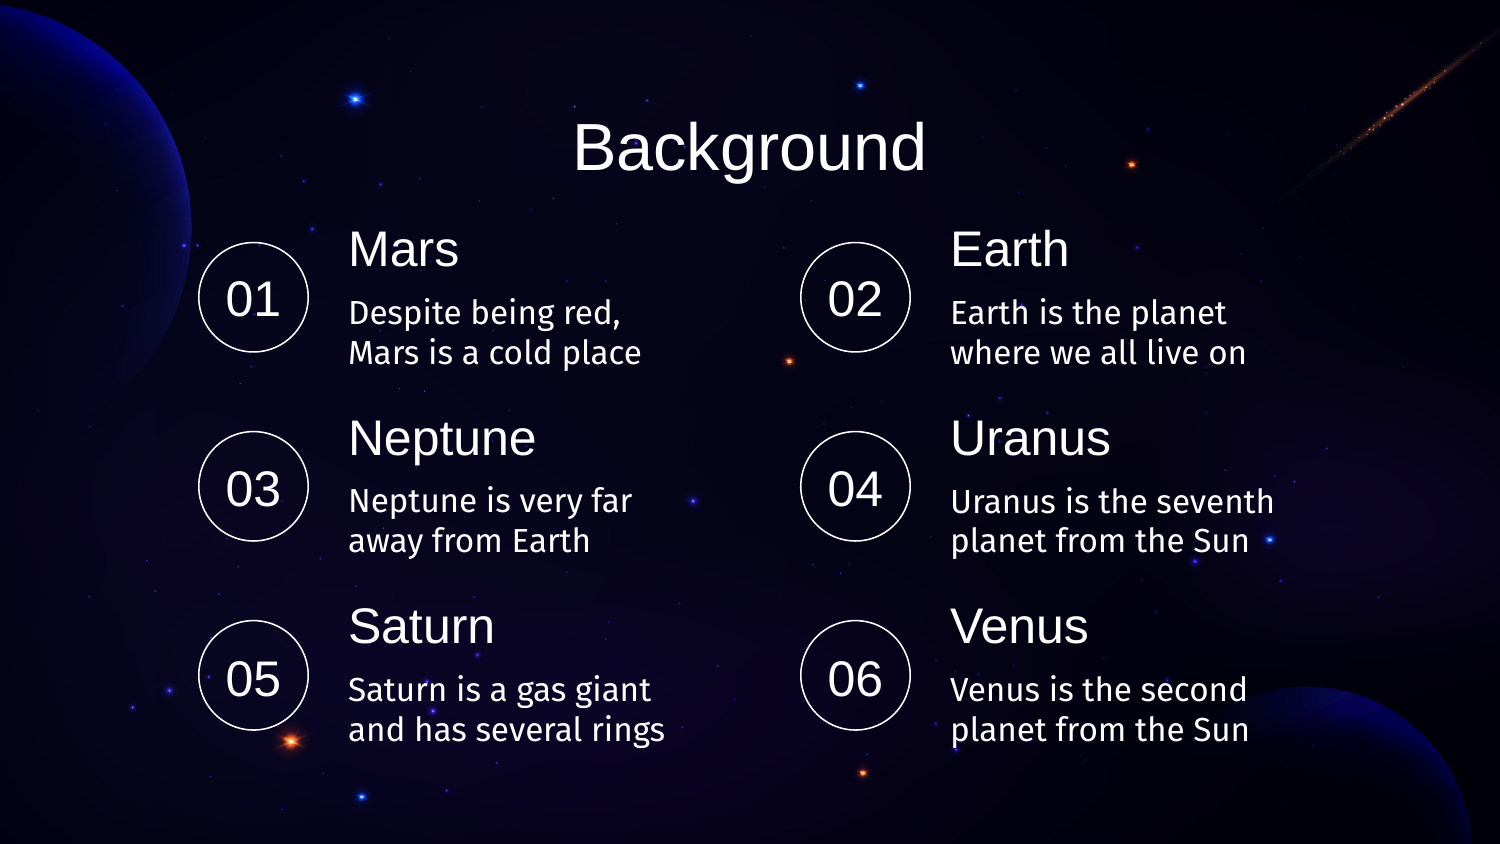

# Background
Mars
Earth

01
02
Despite being red, Mars is a cold place
Earth is the planet where we all live on
Neptune
Uranus

03
04
Neptune is very far away from Earth
Uranus is the seventh planet from the Sun
Saturn
Venus

05
06
Saturn is a gas giant and has several rings
Venus is the second planet from the Sun